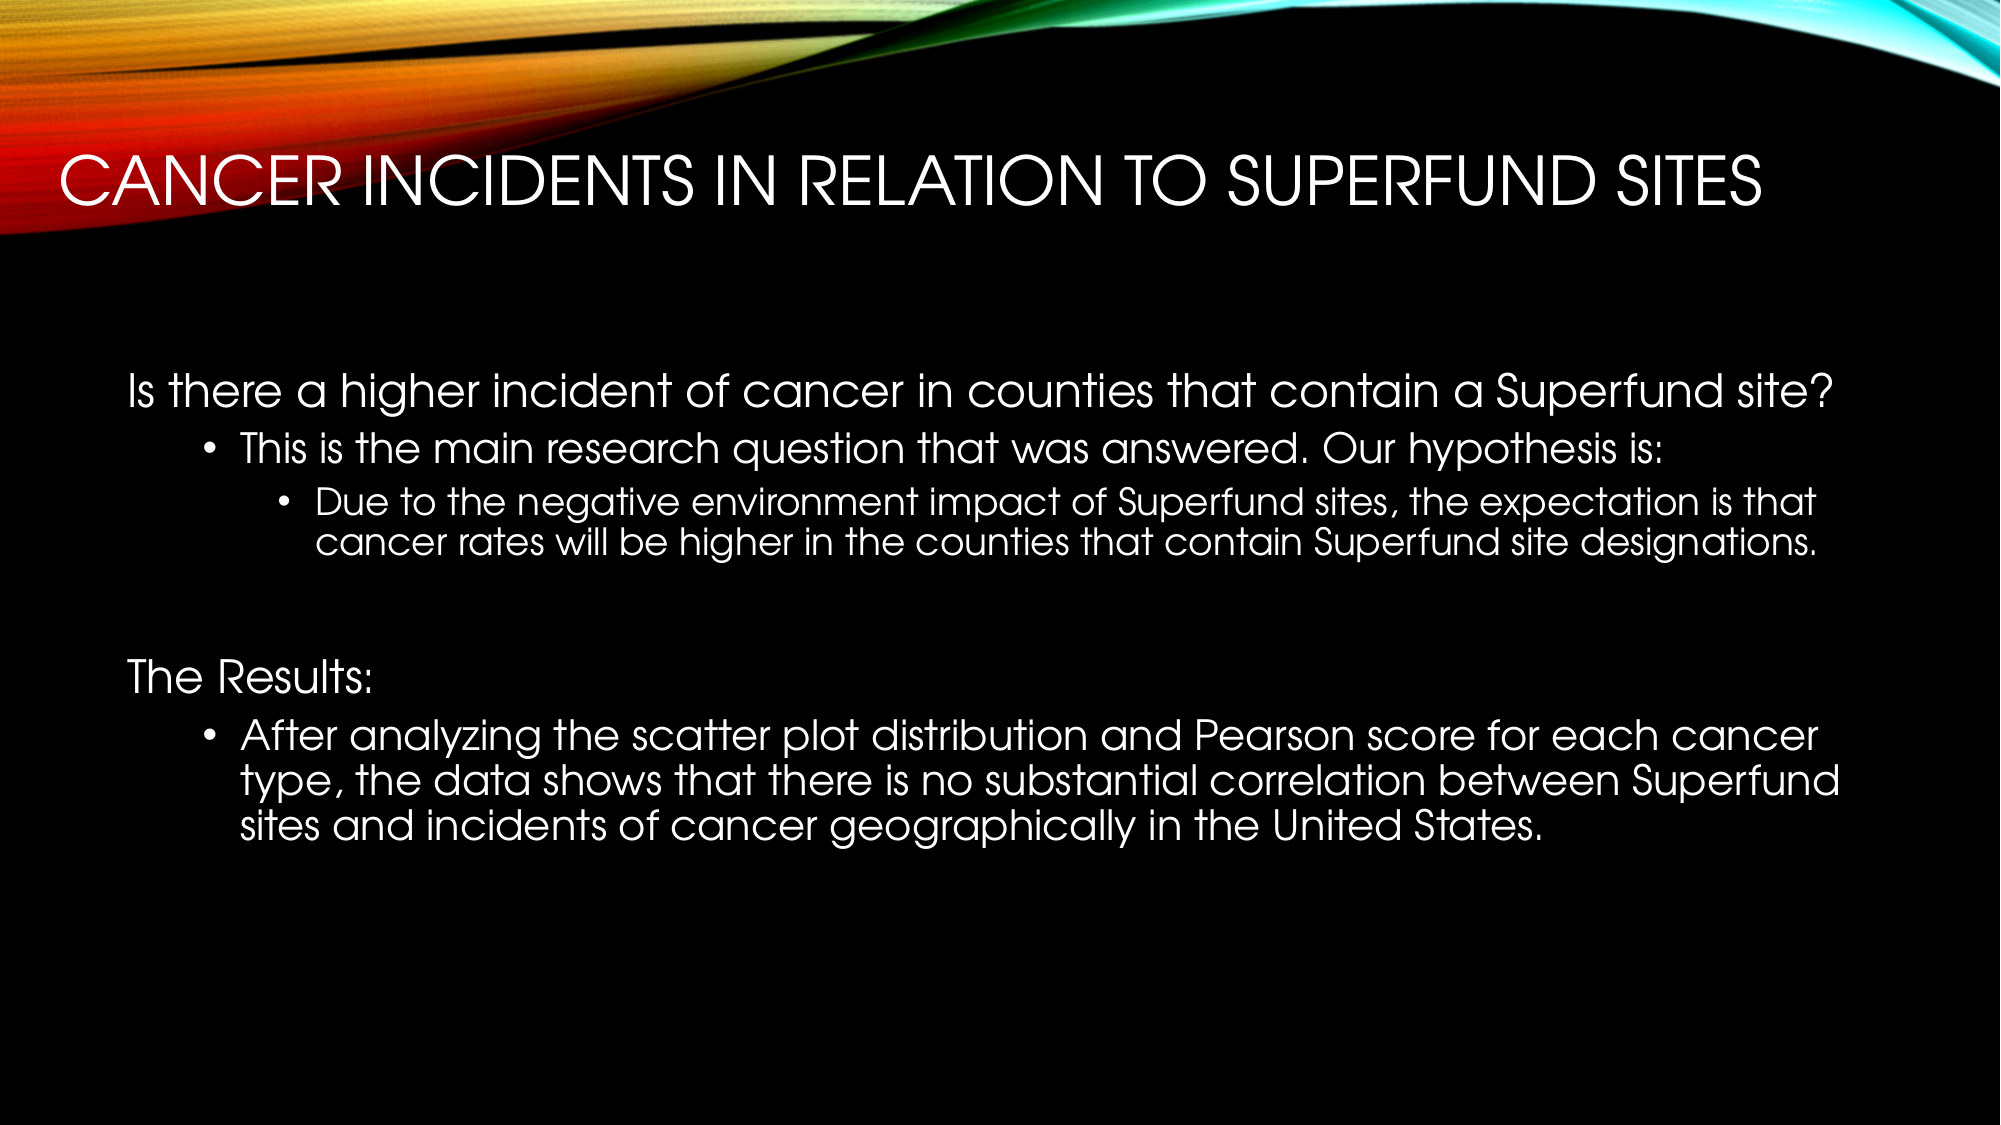

# Cancer incidents in relation to superfund sites
Is there a higher incident of cancer in counties that contain a Superfund site?
This is the main research question that was answered. Our hypothesis is:
Due to the negative environment impact of Superfund sites, the expectation is that cancer rates will be higher in the counties that contain Superfund site designations.

The Results:
After analyzing the scatter plot distribution and Pearson score for each cancer type, the data shows that there is no substantial correlation between Superfund sites and incidents of cancer geographically in the United States.